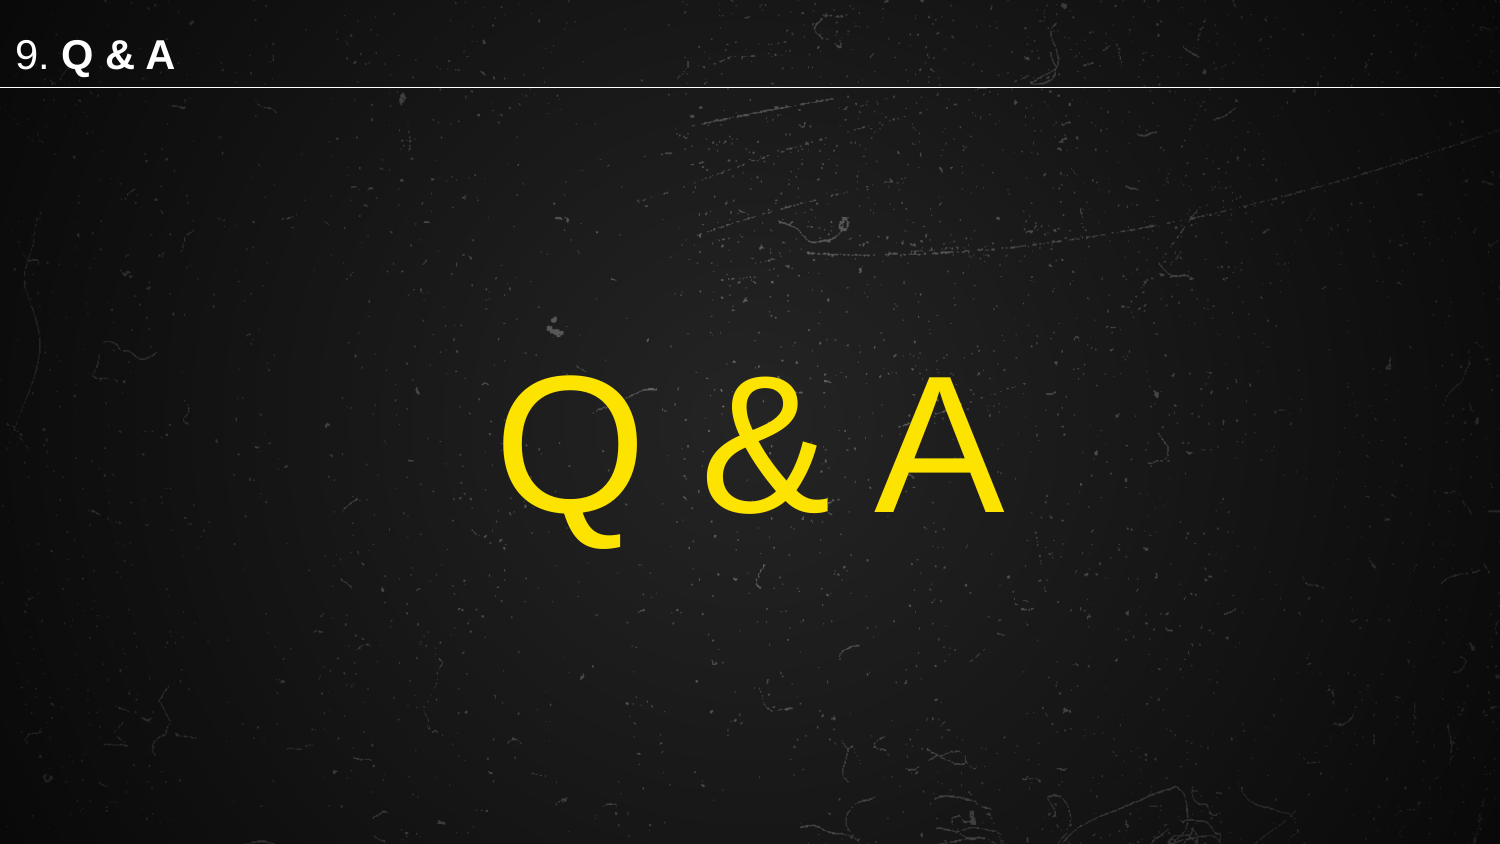

9. Q & A

Q & A